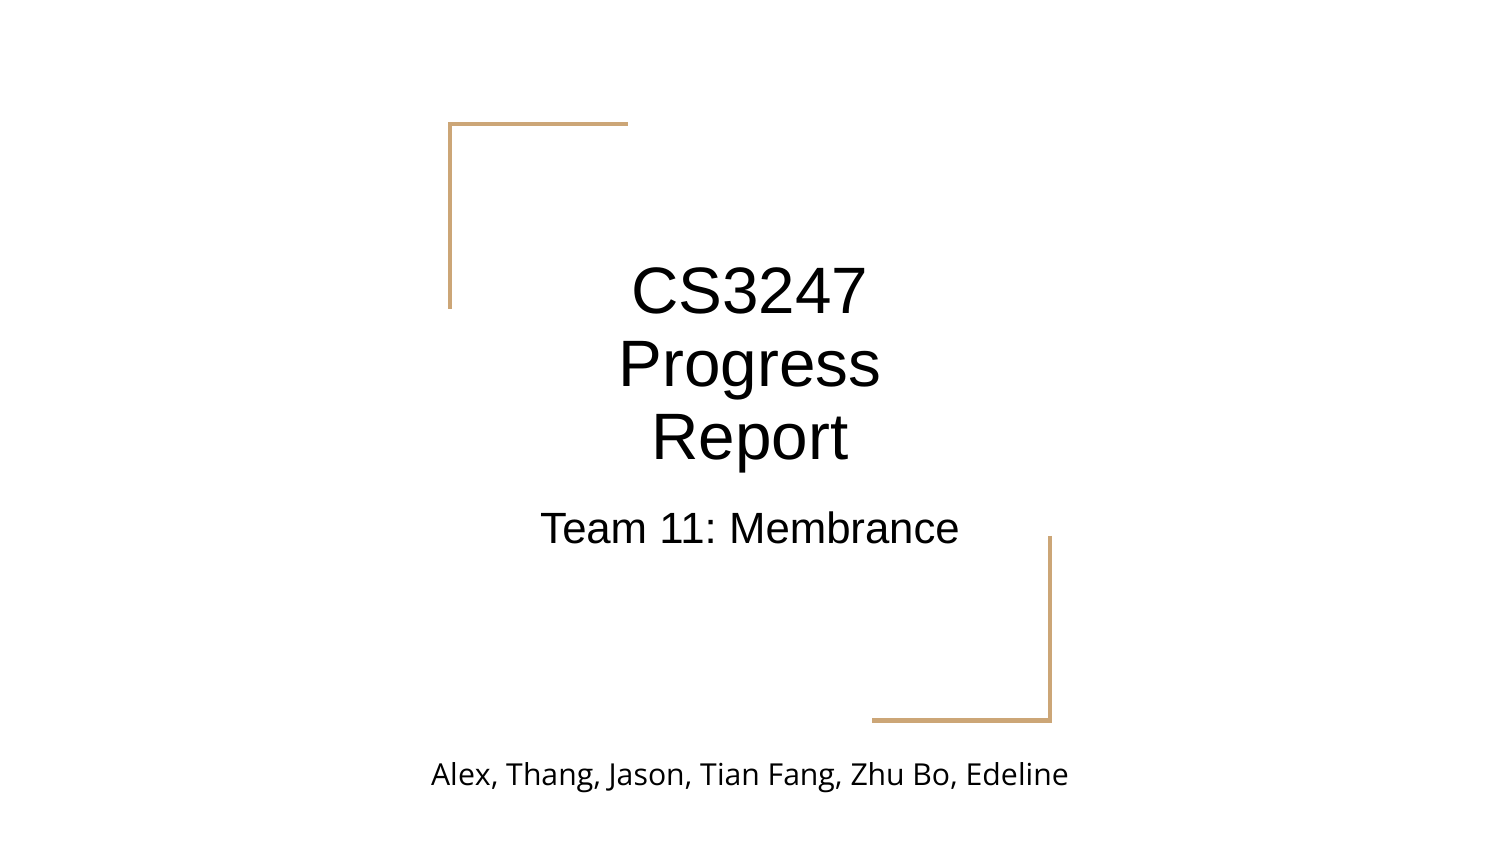

# CS3247 Progress Report
Team 11: Membrance
Alex, Thang, Jason, Tian Fang, Zhu Bo, Edeline